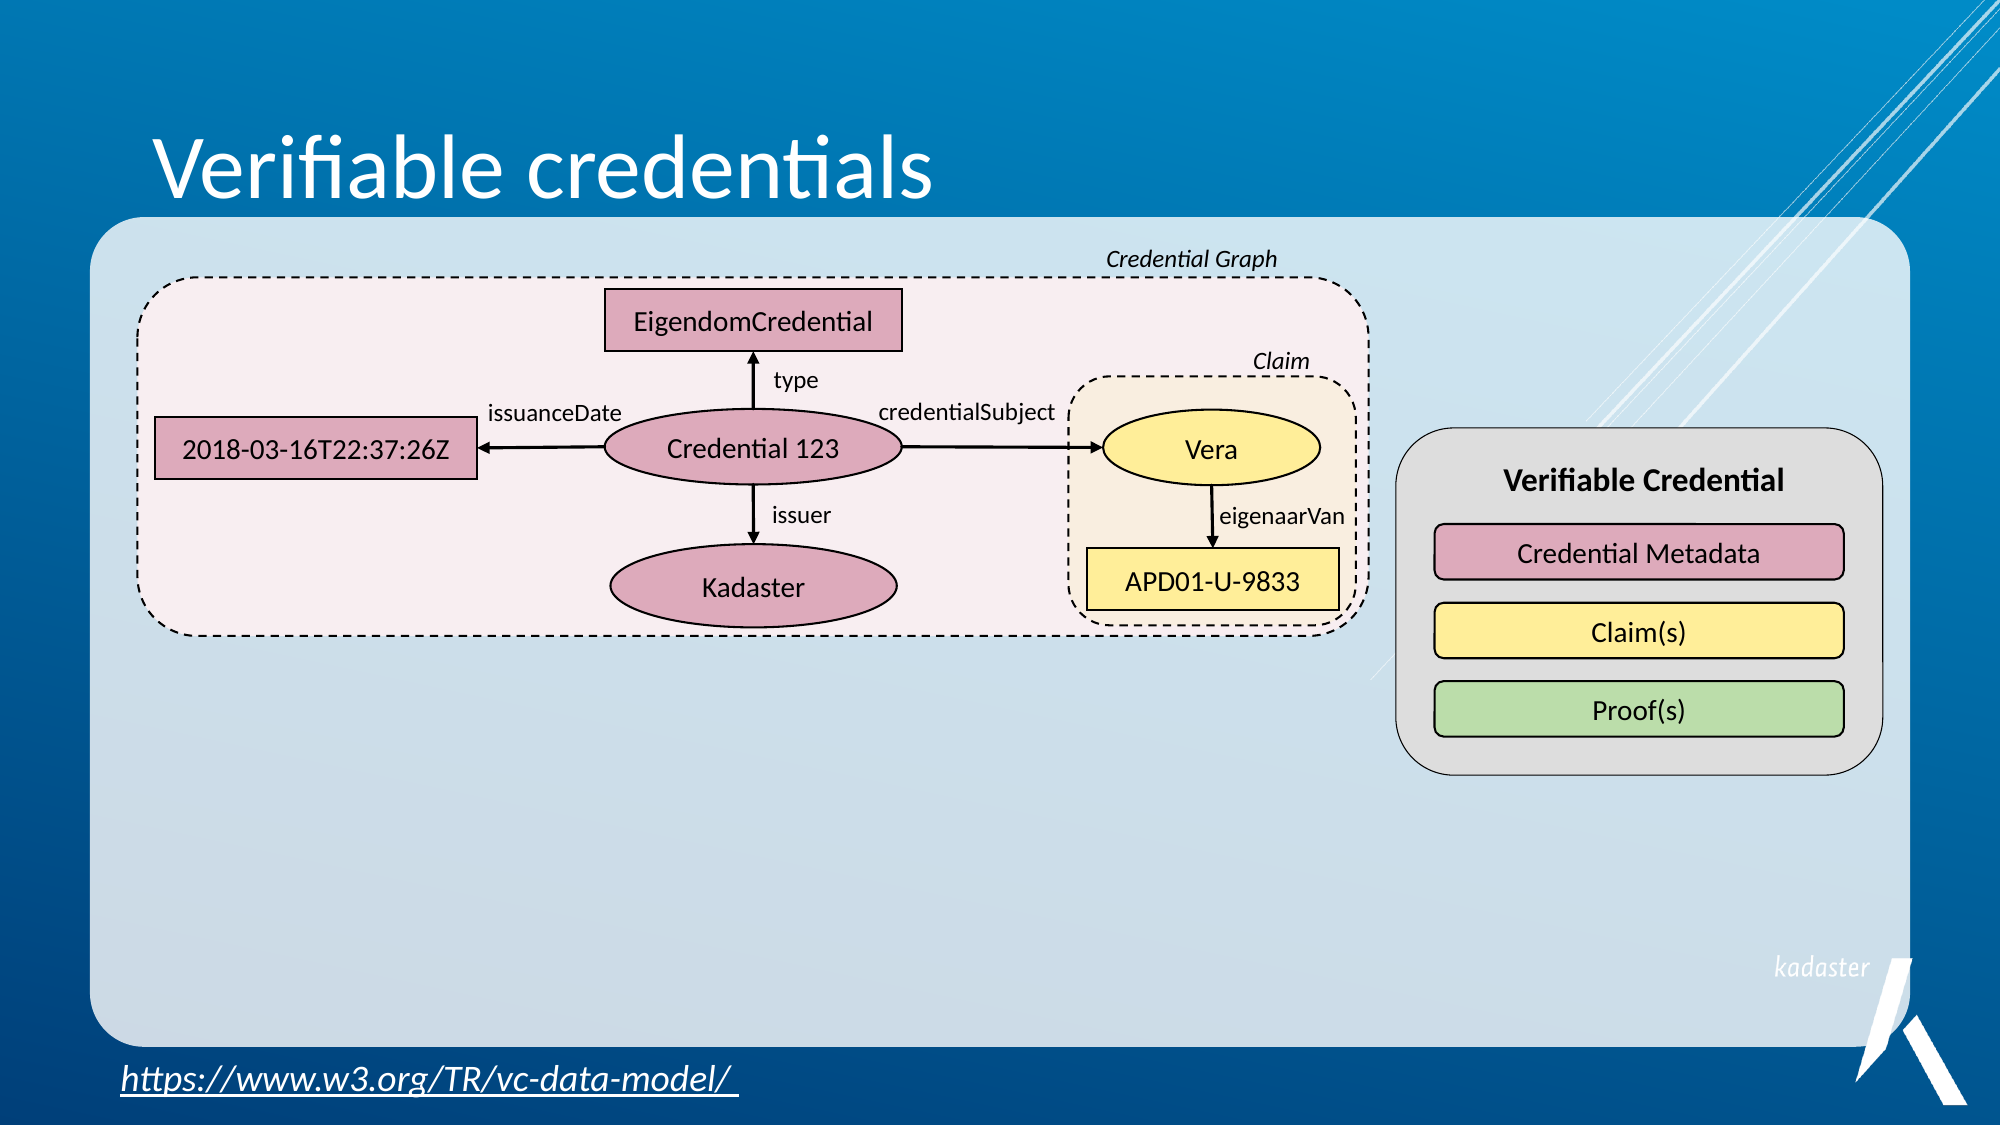

# Verifiable credentials

Credential Graph

EigendomCredential
Claim
type

credentialSubject
issuanceDate
Credential 123
Vera
2018-03-16T22:37:26Z

Verifiable Credential
issuer
eigenaarVan
Credential Metadata
Kadaster
APD01-U-9833
Claim(s)
Proof(s)
https://www.w3.org/TR/vc-data-model/